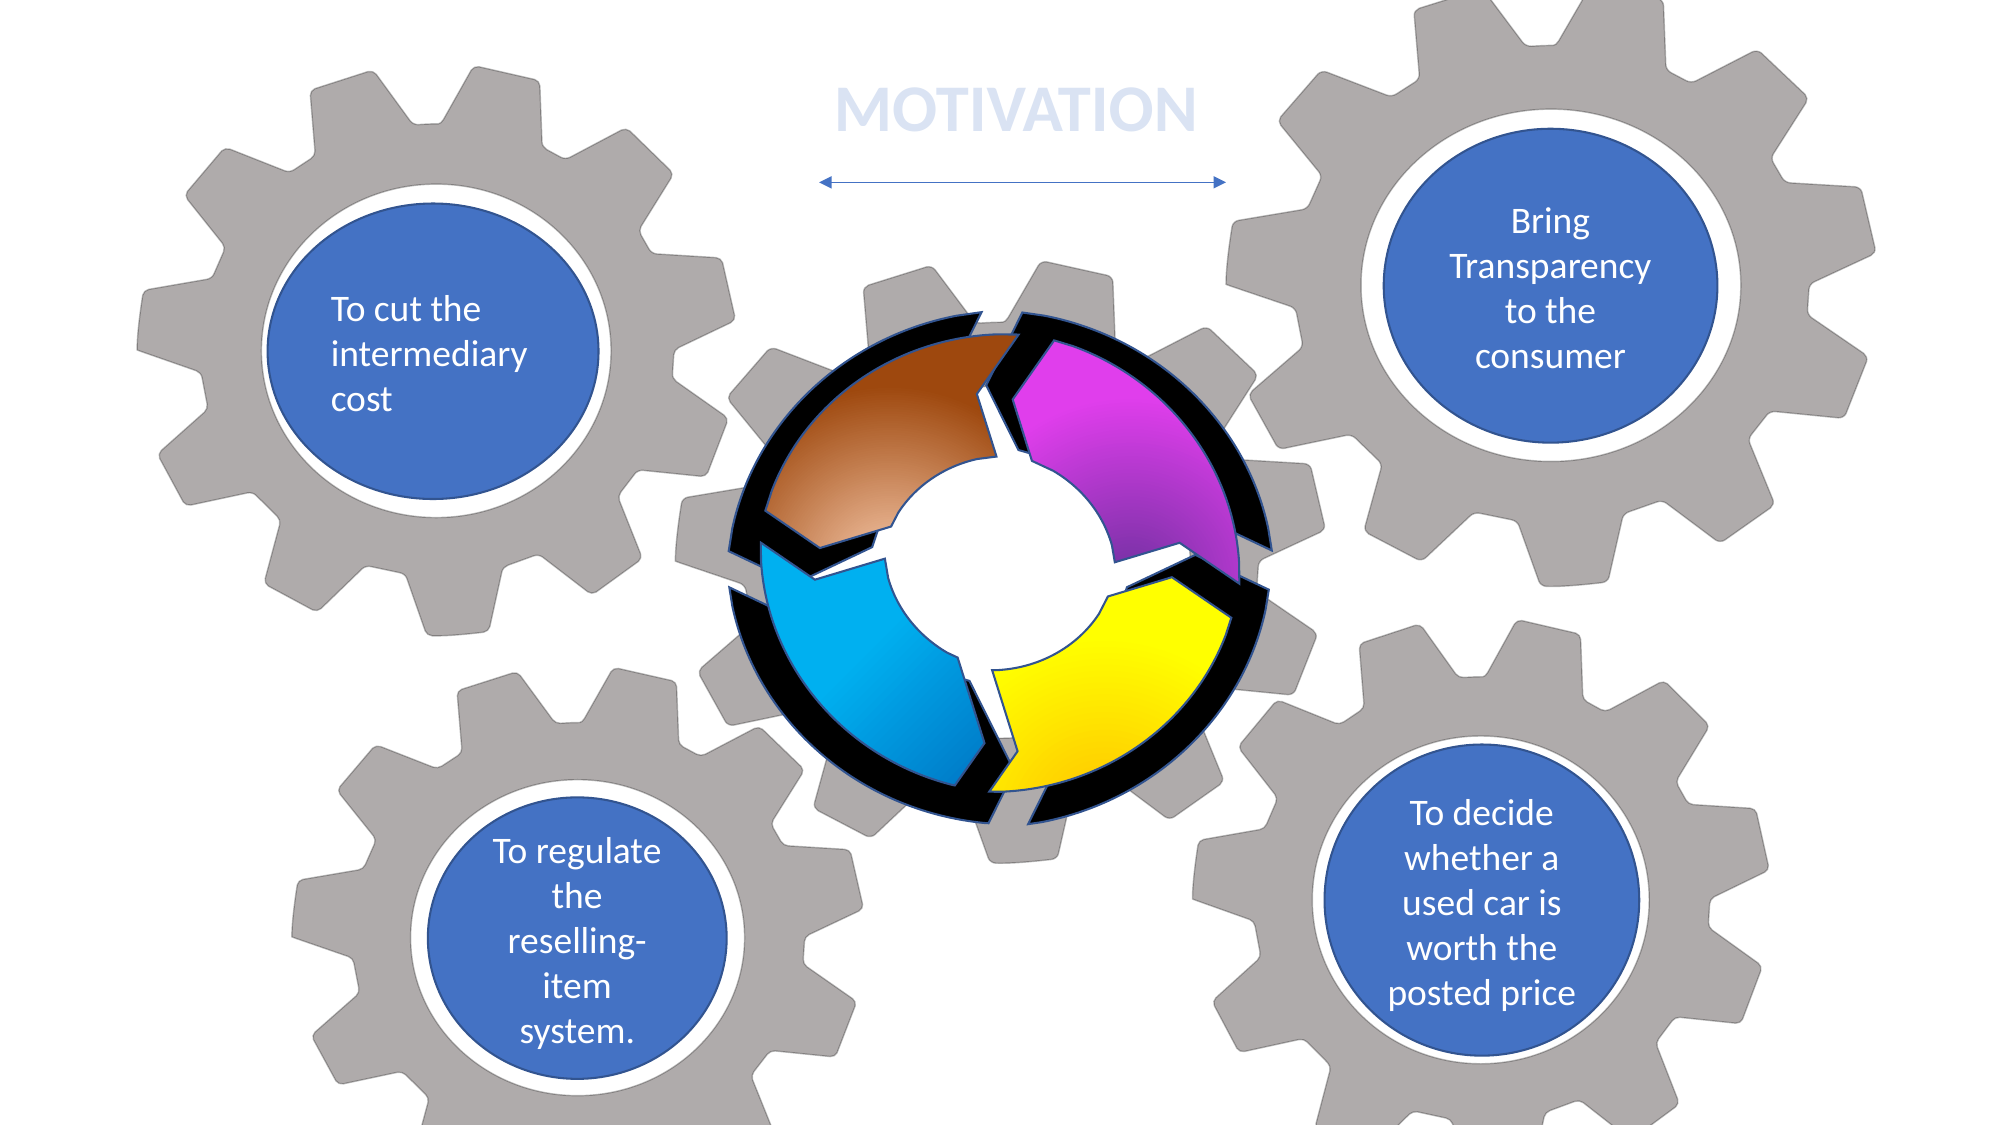

MOTIVATION

Bring Transparency to the consumer
To cut the  intermediary cost

To decide whether a used car is worth the posted price
To regulate the reselling-item system.